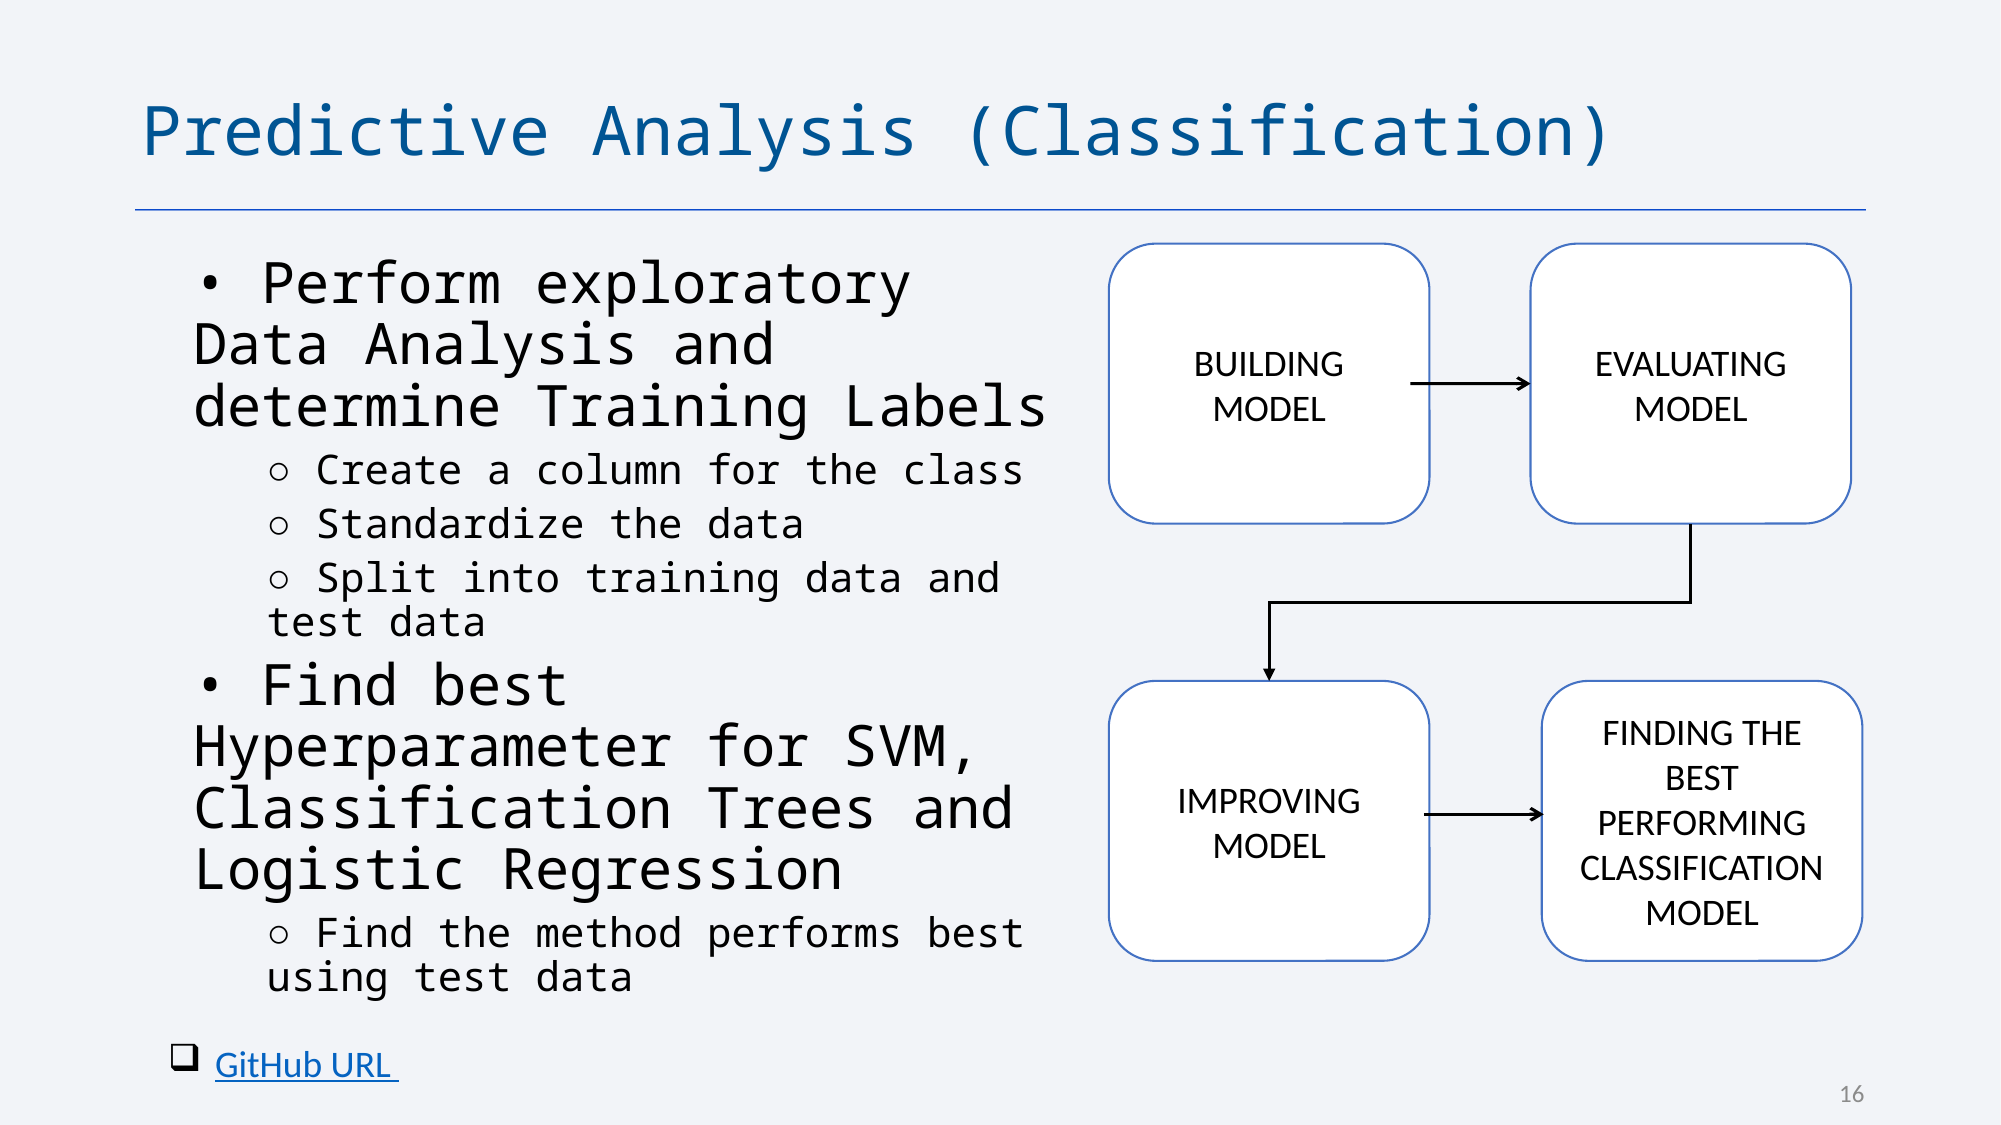

Predictive Analysis (Classification)

BUILDING MODEL
EVALUATING MODEL
• Perform exploratory Data Analysis and determine Training Labels
○ Create a column for the class
○ Standardize the data
○ Split into training data and test data
• Find best Hyperparameter for SVM, Classification Trees and Logistic Regression
○ Find the method performs best using test data
IMPROVING MODEL
FINDING THE BEST PERFORMING CLASSIFICATION MODEL
GitHub URL
16